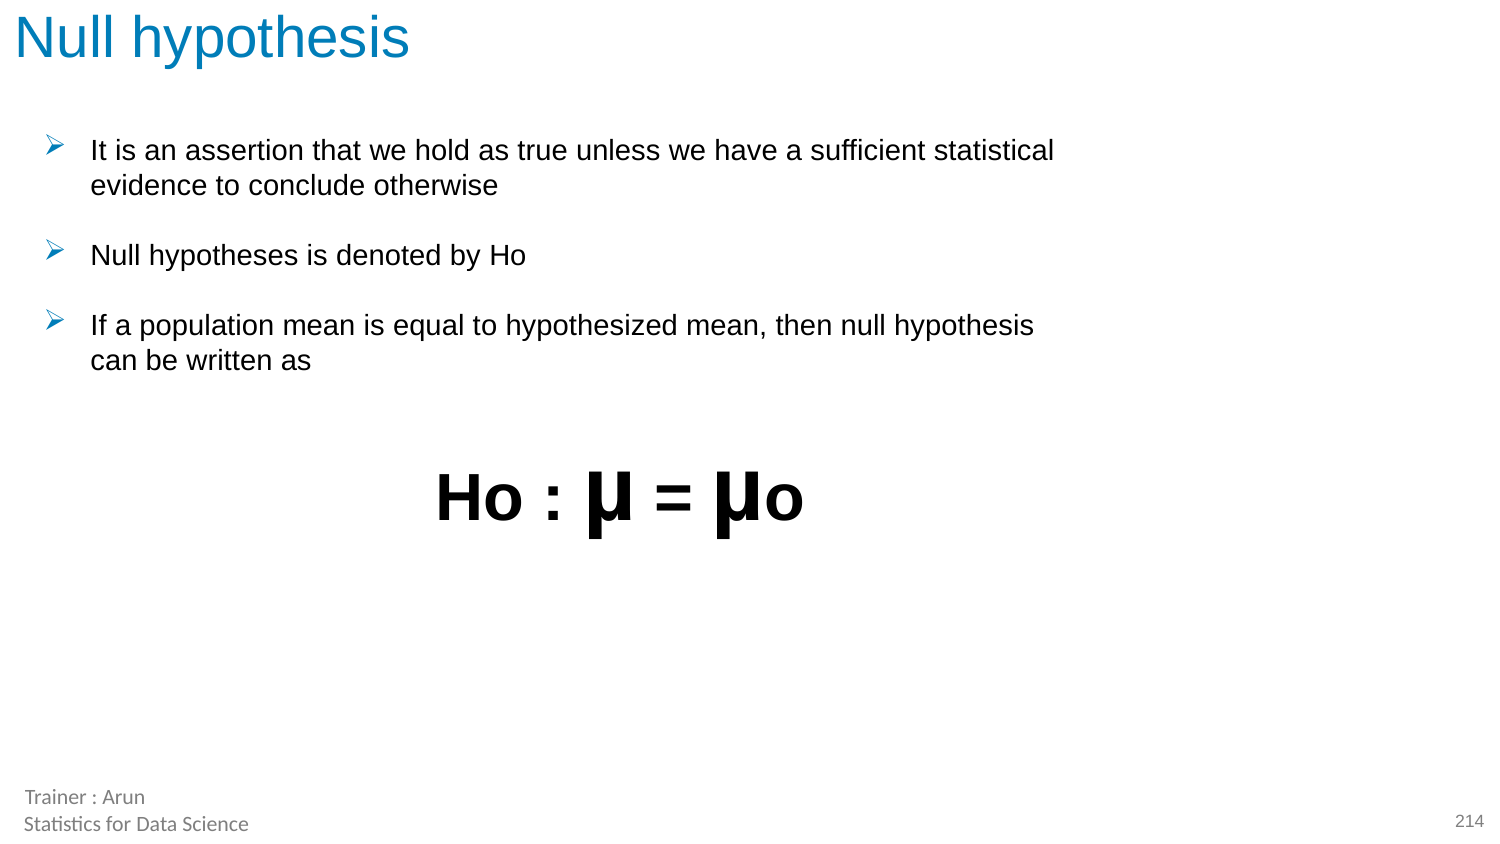

# Null hypothesis
It is an assertion that we hold as true unless we have a sufficient statistical evidence to conclude otherwise

Null hypotheses is denoted by Ho

If a population mean is equal to hypothesized mean, then null hypothesis can be written as

Ho : µ = µo